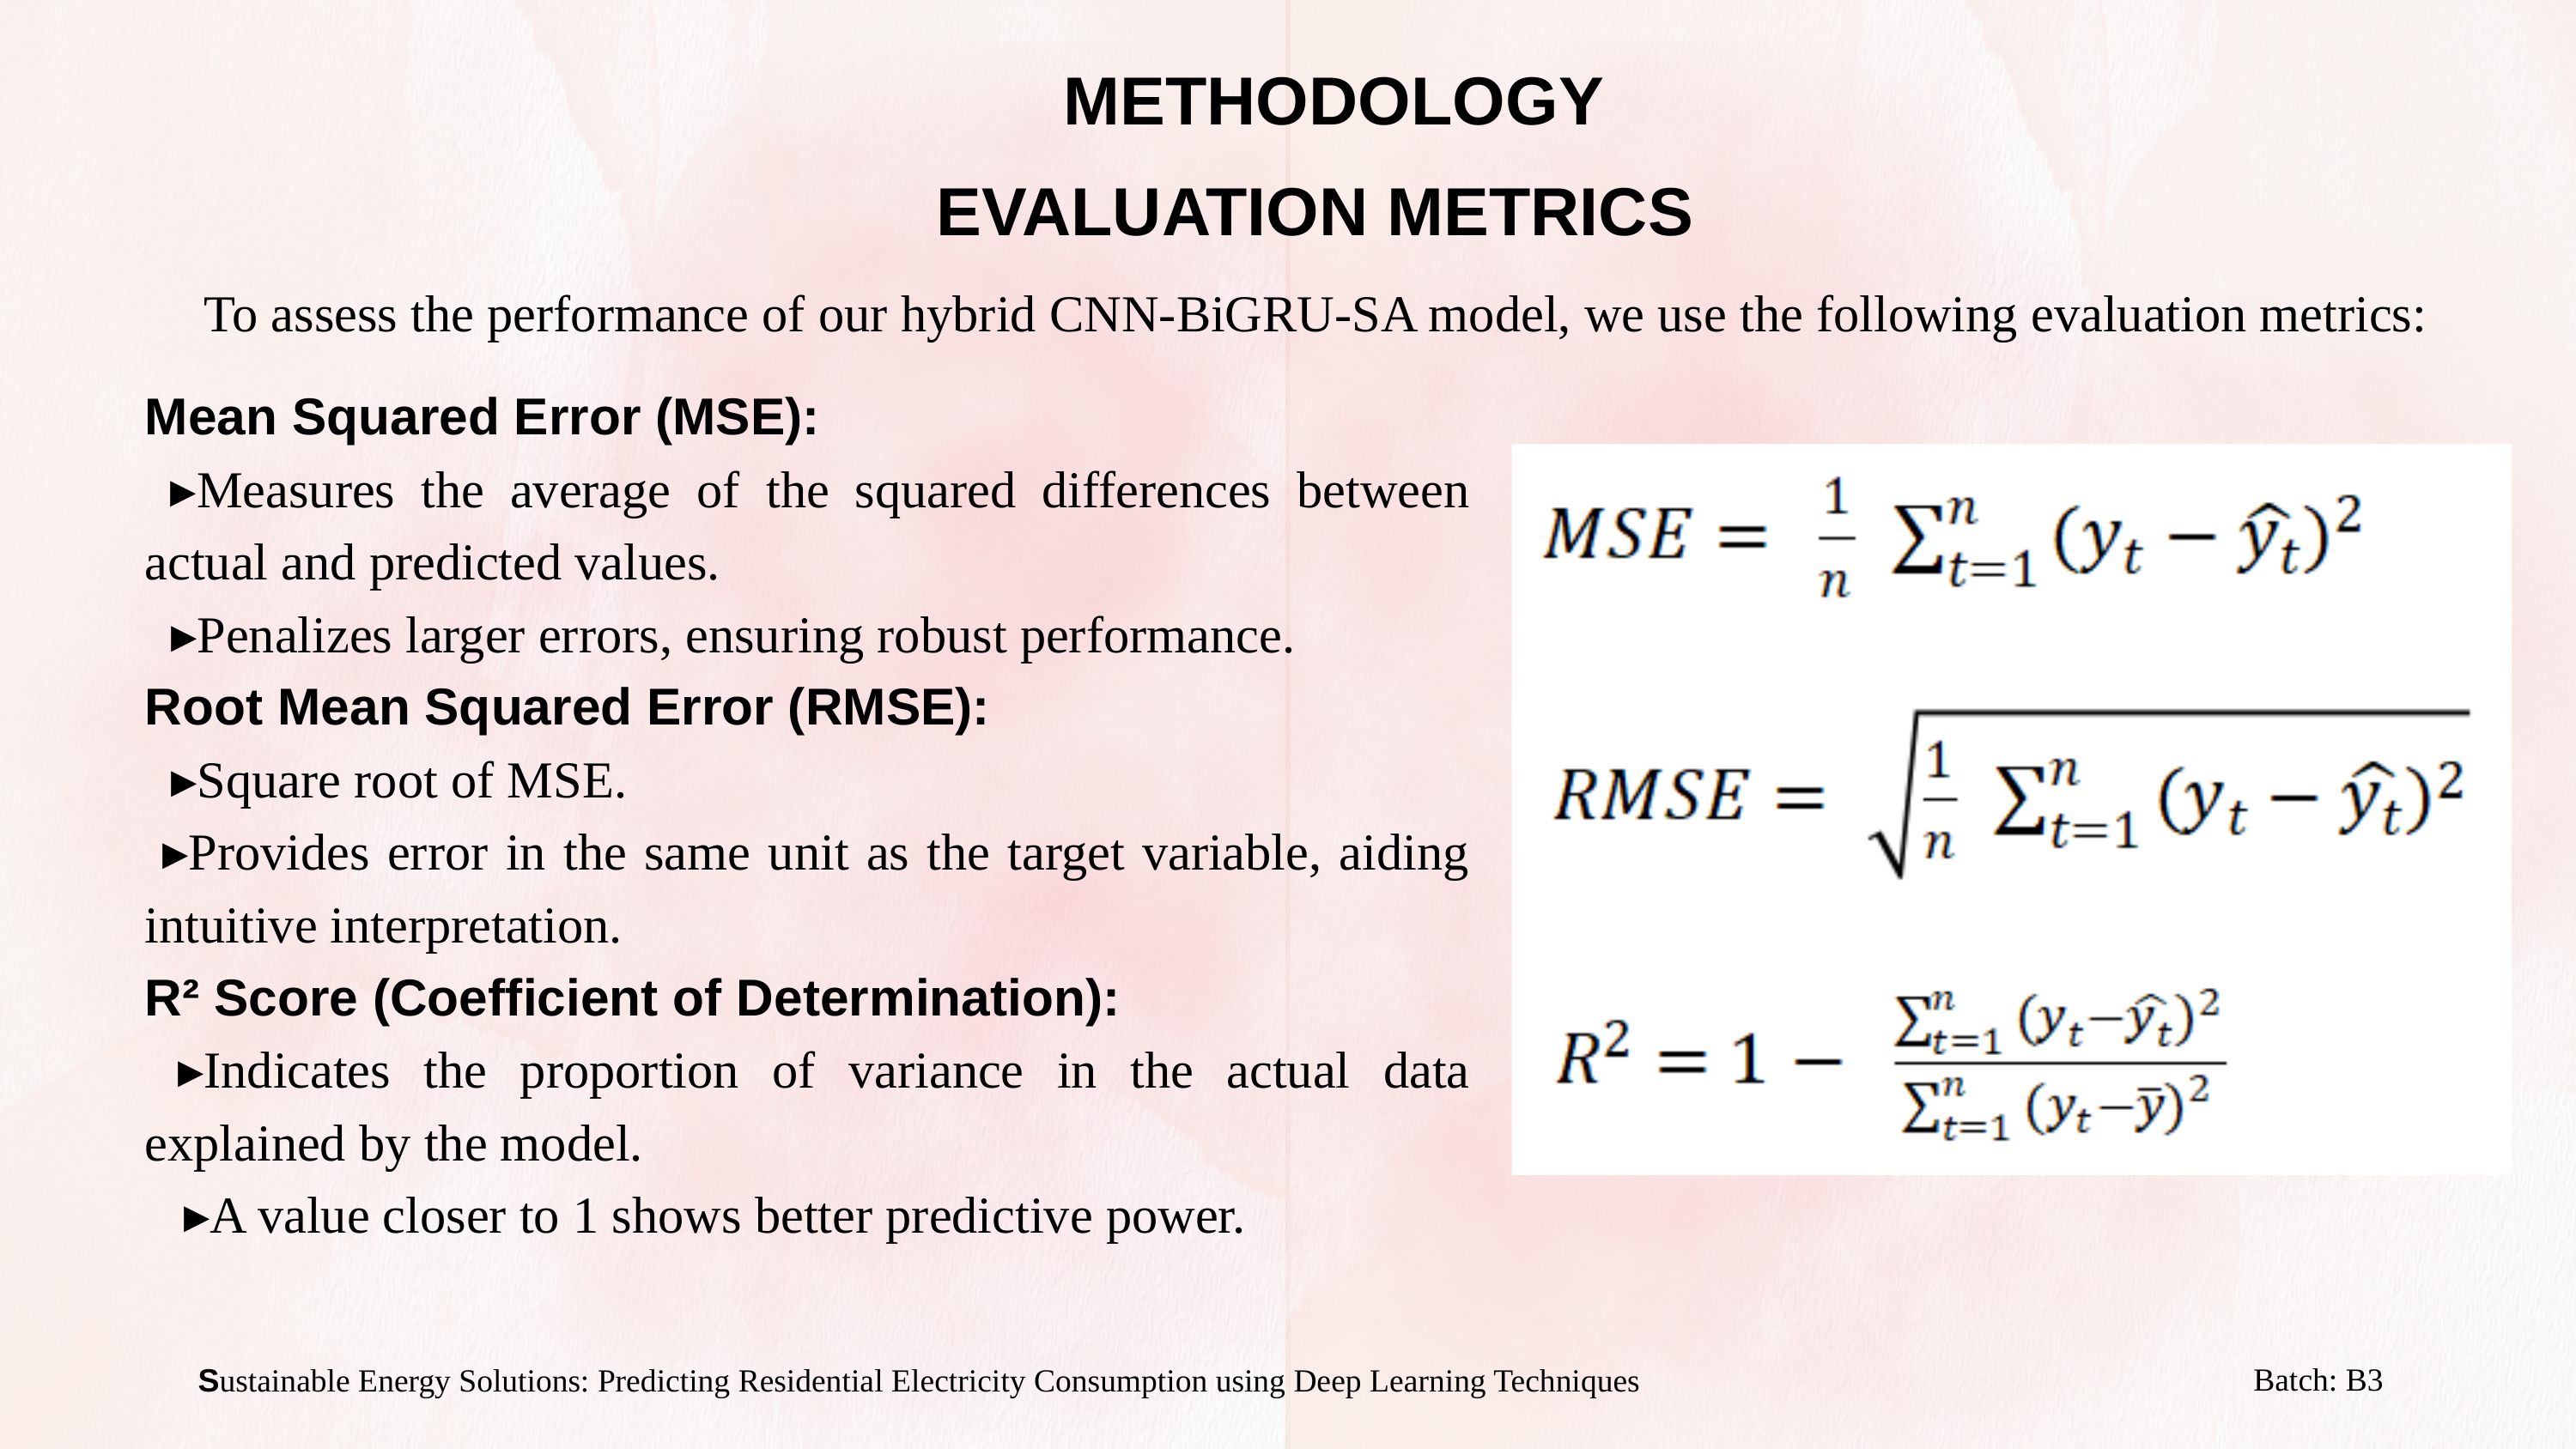

METHODOLOGY
EVALUATION METRICS
To assess the performance of our hybrid CNN-BiGRU-SA model, we use the following evaluation metrics:
Mean Squared Error (MSE):
 ▸Measures the average of the squared differences between actual and predicted values.
  ▸Penalizes larger errors, ensuring robust performance.
Root Mean Squared Error (RMSE):
  ▸Square root of MSE.
 ▸Provides error in the same unit as the target variable, aiding intuitive interpretation.
R² Score (Coefficient of Determination):
 ▸Indicates the proportion of variance in the actual data explained by the model.
   ▸A value closer to 1 shows better predictive power.

Batch: B3

Sustainable Energy Solutions: Predicting Residential Electricity Consumption using Deep Learning Techniques